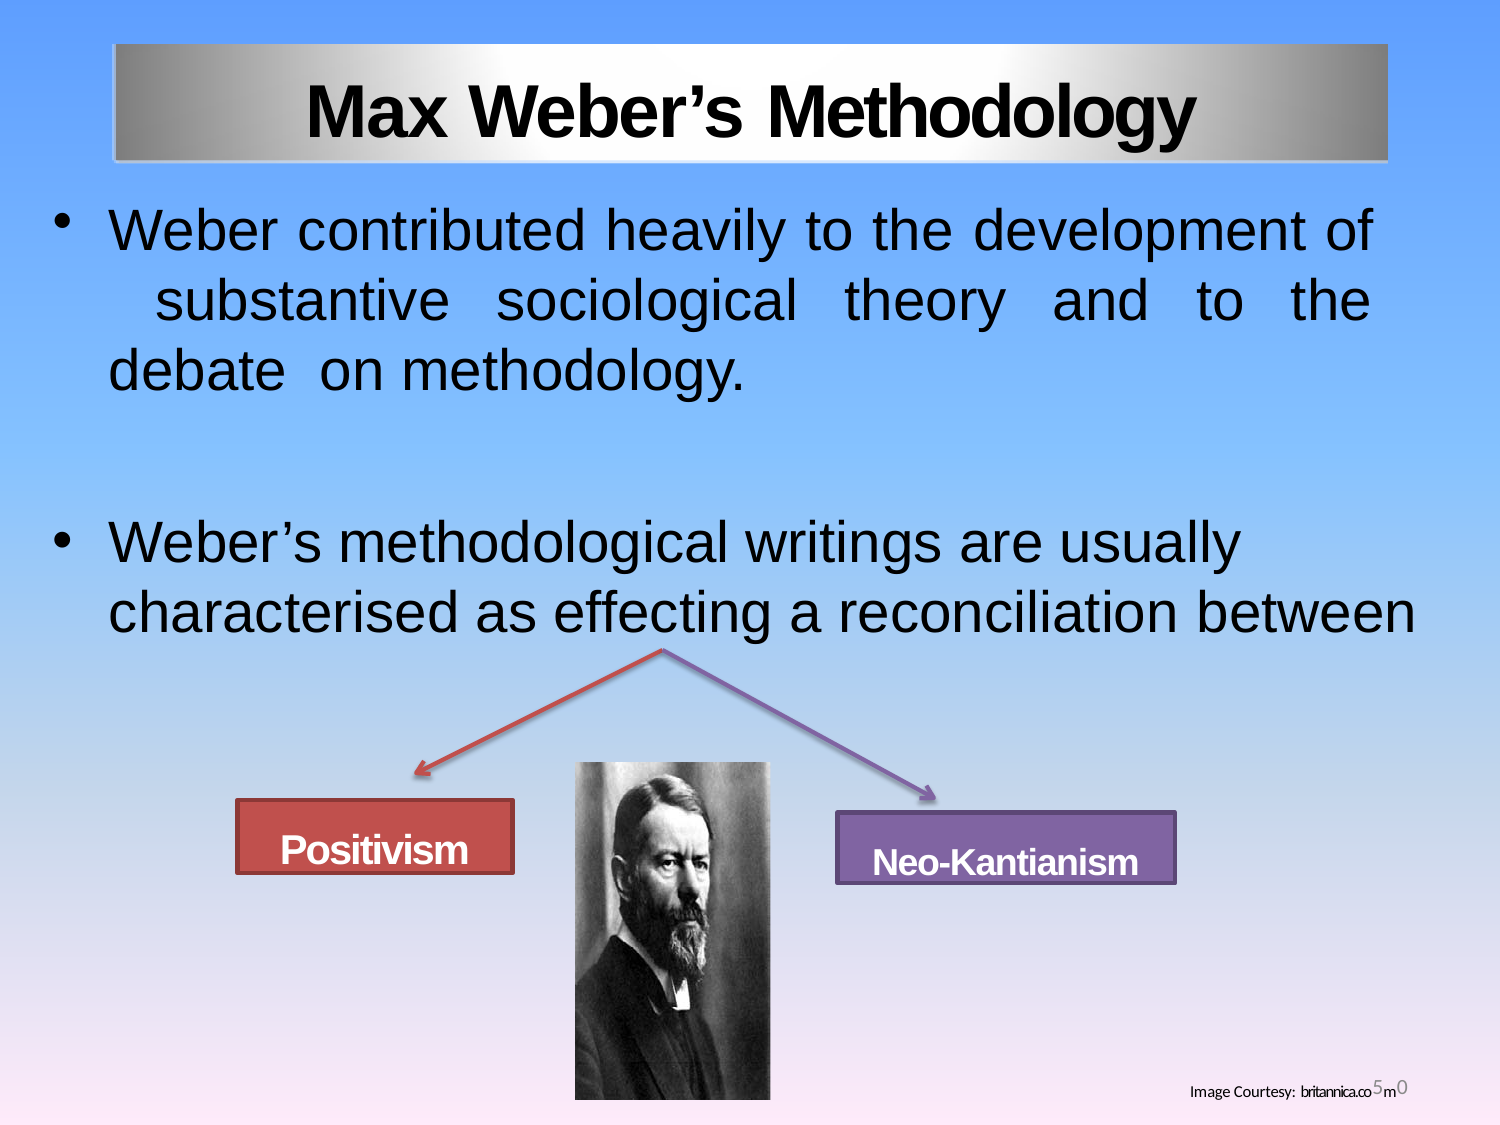

# Max Weber’s Methodology
Weber contributed heavily to the development of  substantive sociological theory and to the debate  on methodology.

Weber’s methodological writings are usually  characterised as effecting a reconciliation between

Positivism
Neo-Kantianism
Image Courtesy: britannica.co5m0